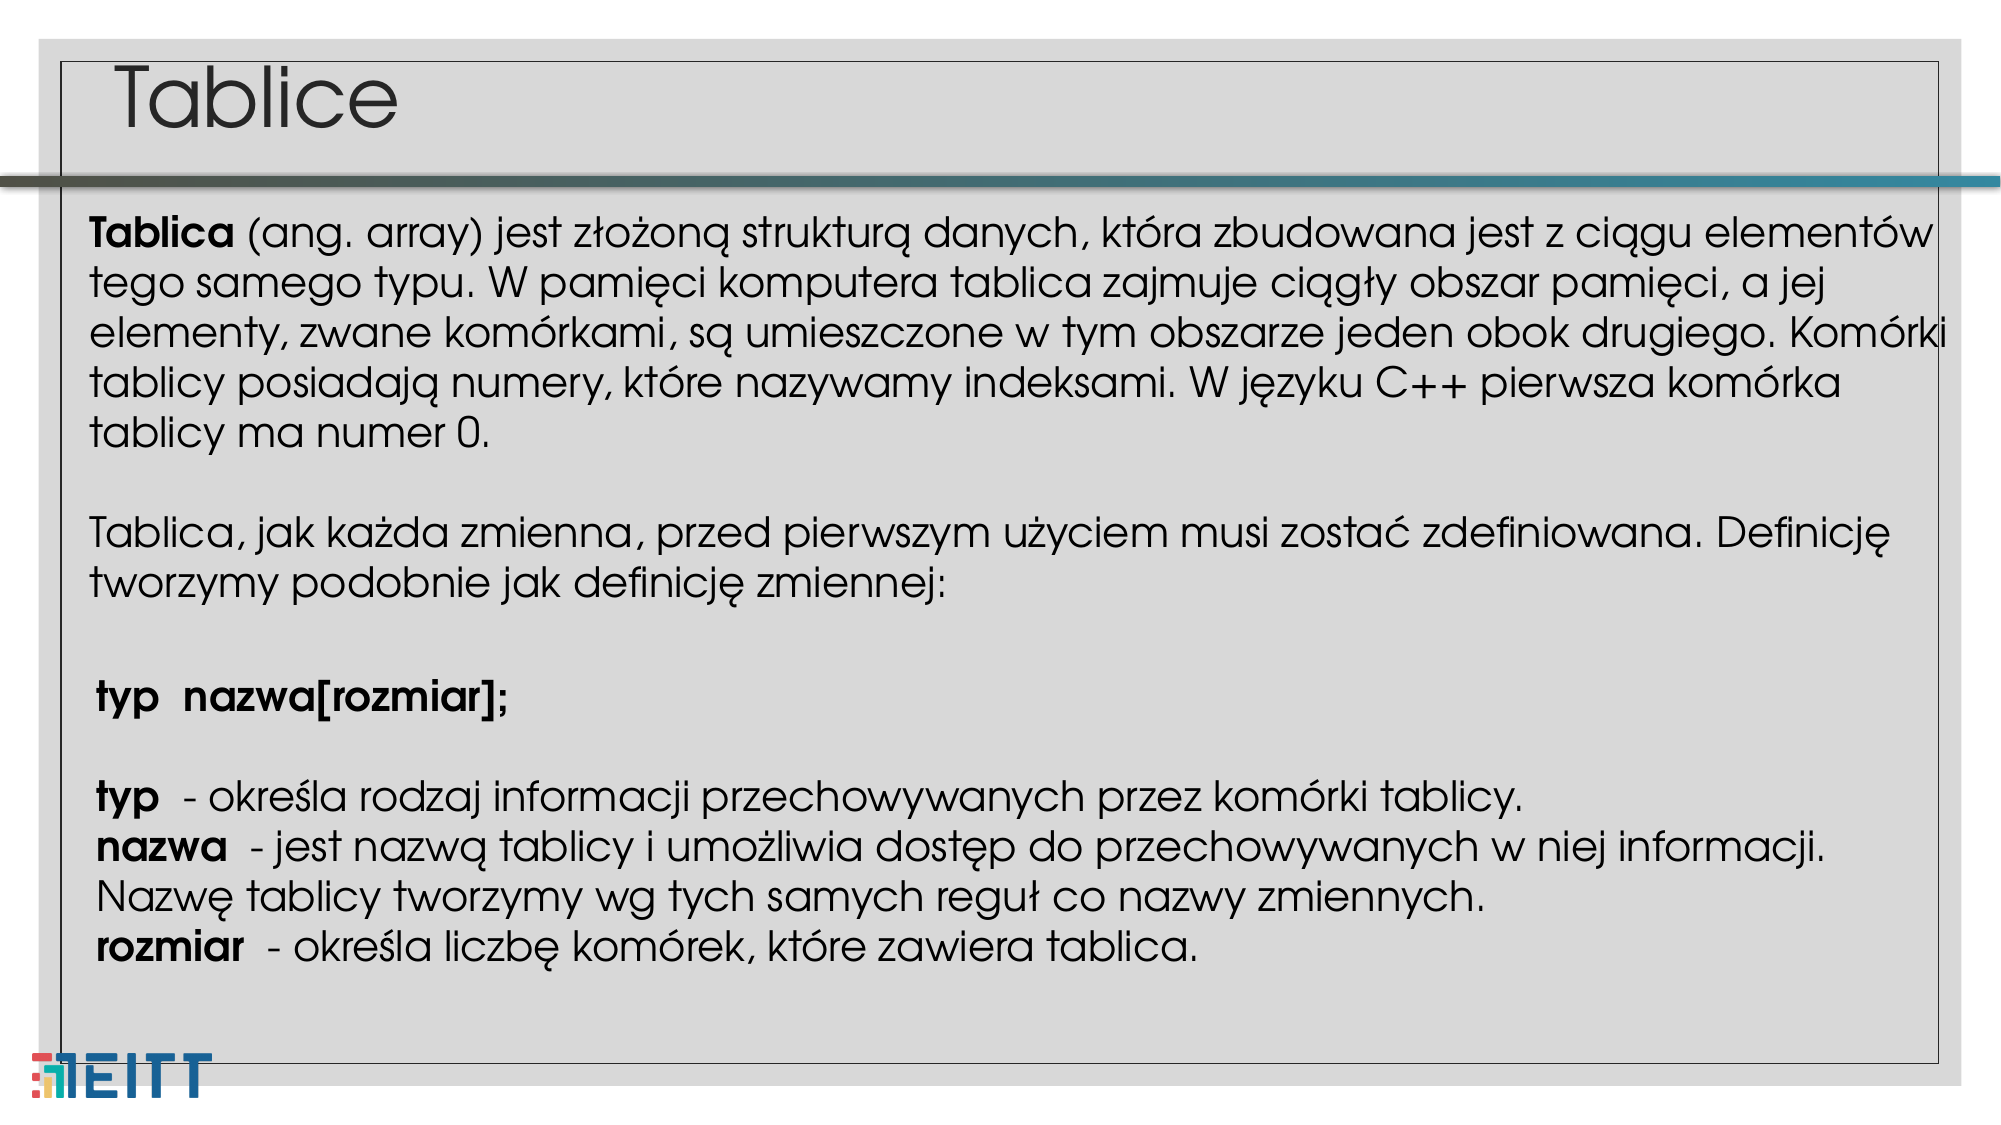

# Tablice
Tablica (ang. array) jest złożoną strukturą danych, która zbudowana jest z ciągu elementów tego samego typu. W pamięci komputera tablica zajmuje ciągły obszar pamięci, a jej elementy, zwane komórkami, są umieszczone w tym obszarze jeden obok drugiego. Komórki tablicy posiadają numery, które nazywamy indeksami. W języku C++ pierwsza komórka tablicy ma numer 0.

Tablica, jak każda zmienna, przed pierwszym użyciem musi zostać zdefiniowana. Definicję tworzymy podobnie jak definicję zmiennej:
typ  nazwa[rozmiar];

typ  - określa rodzaj informacji przechowywanych przez komórki tablicy.
nazwa  - jest nazwą tablicy i umożliwia dostęp do przechowywanych w niej informacji. Nazwę tablicy tworzymy wg tych samych reguł co nazwy zmiennych.
rozmiar  - określa liczbę komórek, które zawiera tablica.